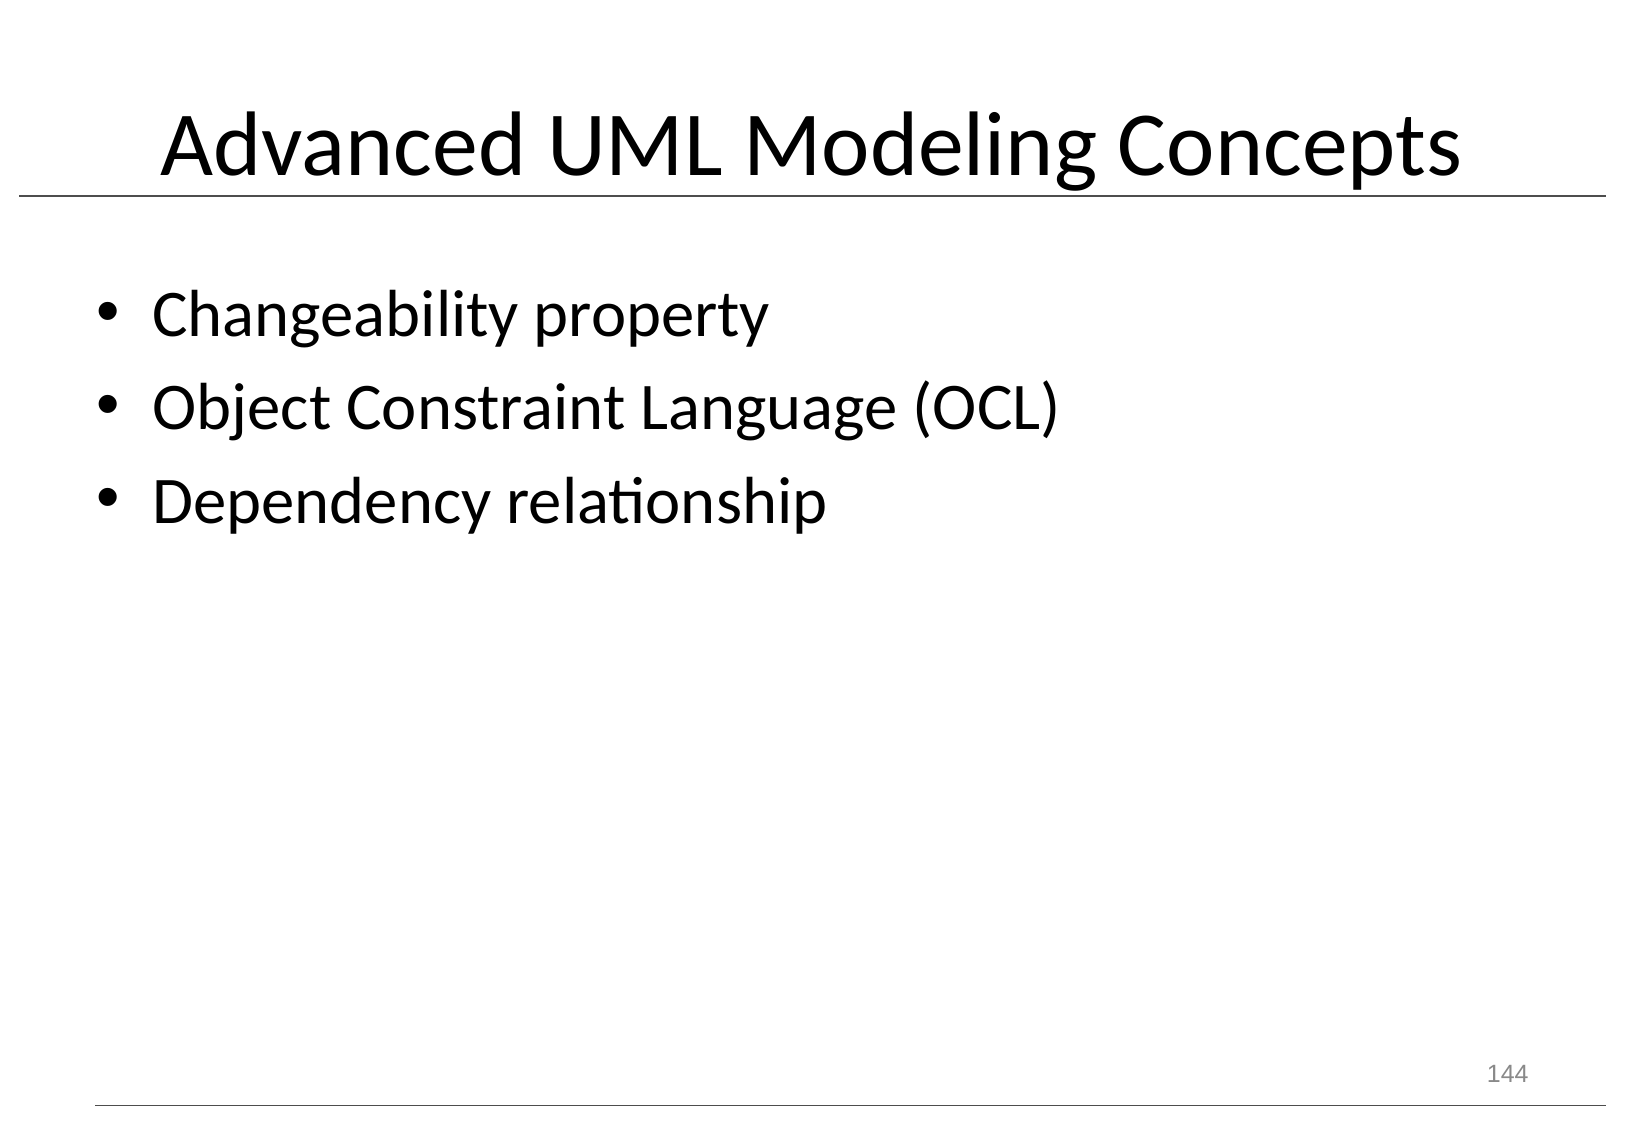

# Advanced UML Modeling Concepts
Changeability property
Object Constraint Language (OCL)
Dependency relationship
144